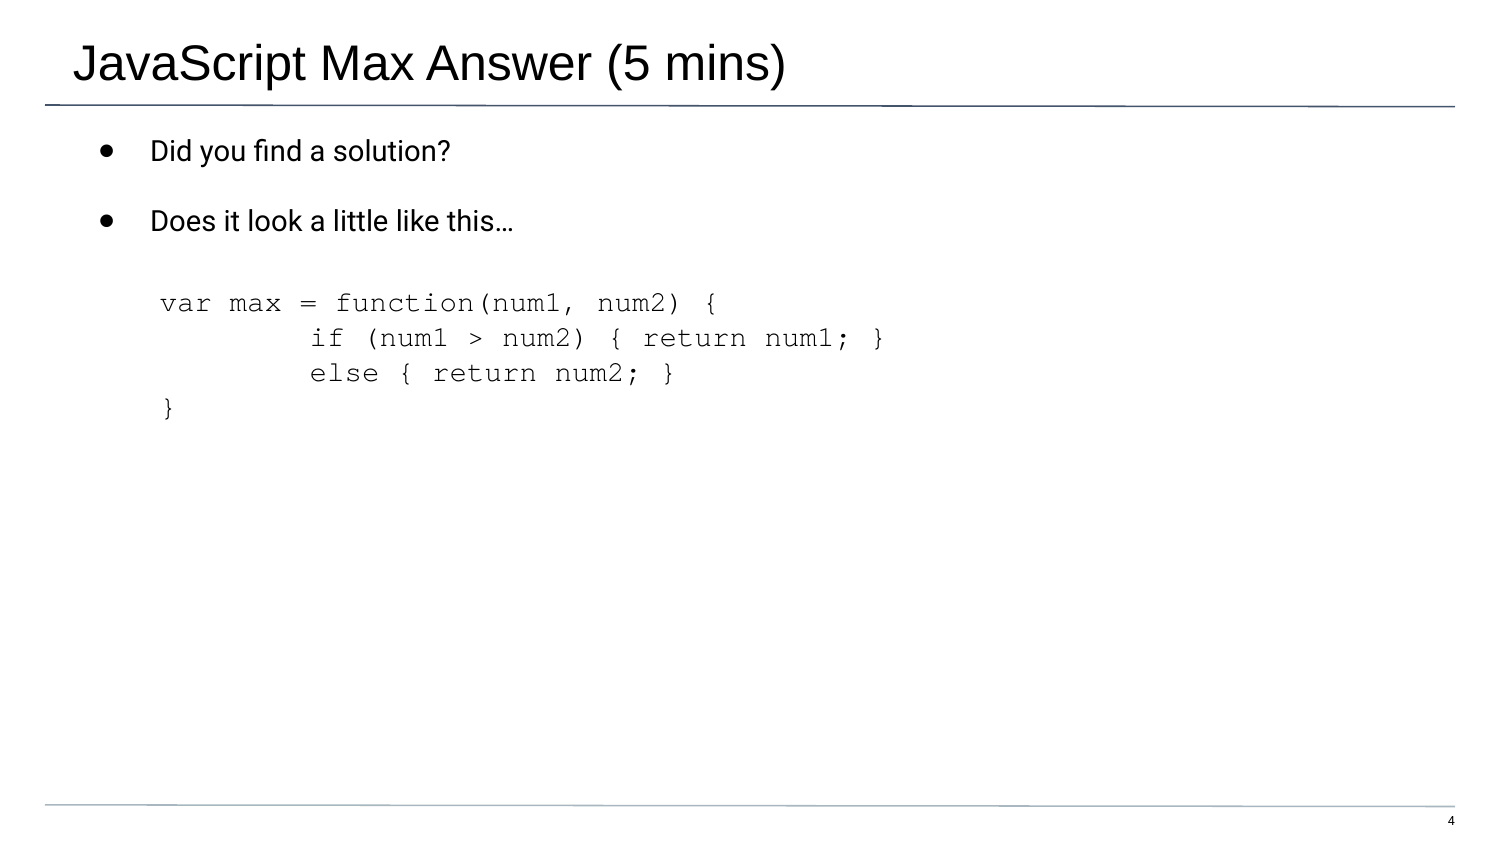

# JavaScript Max Answer (5 mins)
Did you find a solution?

Does it look a little like this…
var max = function(num1, num2) {
	if (num1 > num2) { return num1; }
	else { return num2; }
}